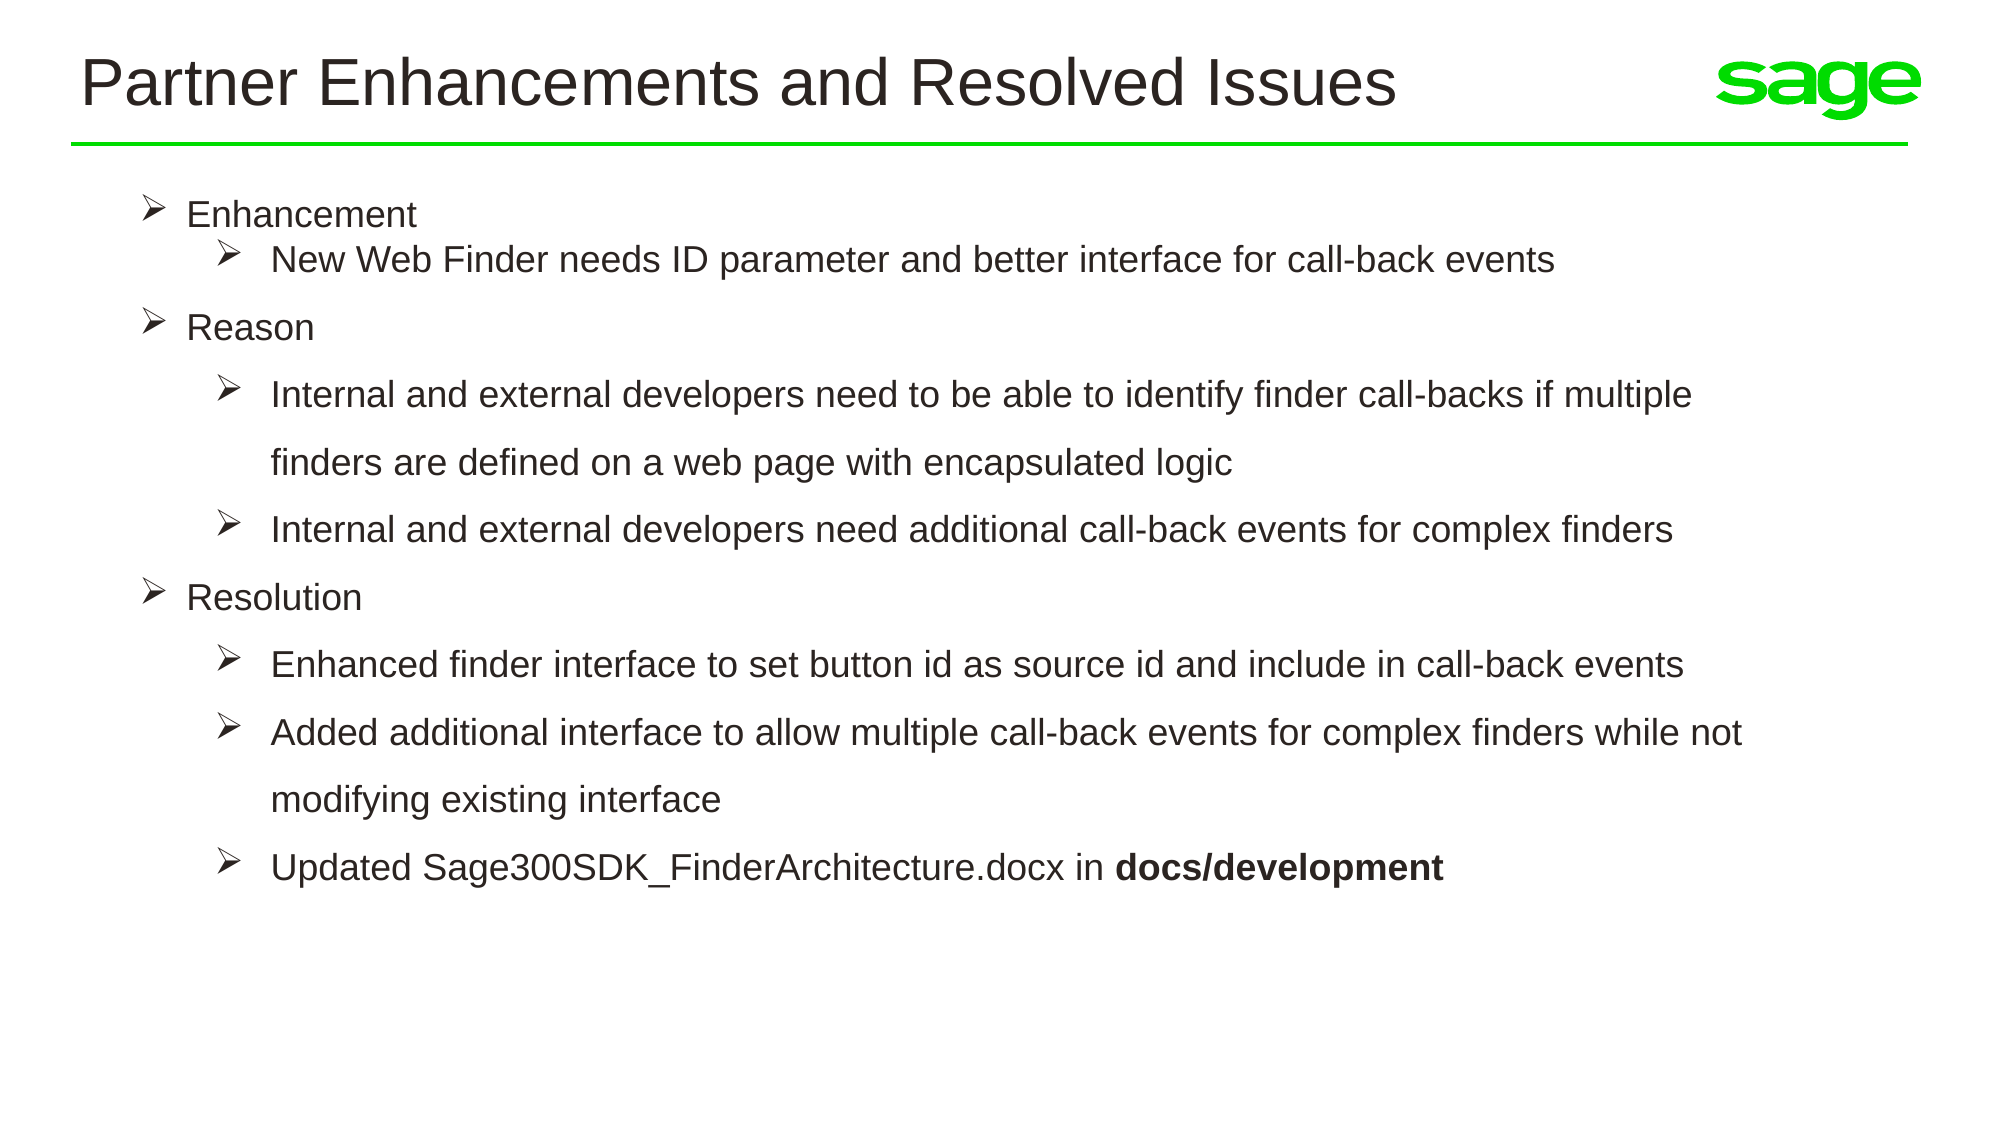

Partner Enhancements and Resolved Issues
Enhancement
New Web Finder needs ID parameter and better interface for call-back events
Reason
Internal and external developers need to be able to identify finder call-backs if multiple finders are defined on a web page with encapsulated logic
Internal and external developers need additional call-back events for complex finders
Resolution
Enhanced finder interface to set button id as source id and include in call-back events
Added additional interface to allow multiple call-back events for complex finders while not modifying existing interface
Updated Sage300SDK_FinderArchitecture.docx in docs/development